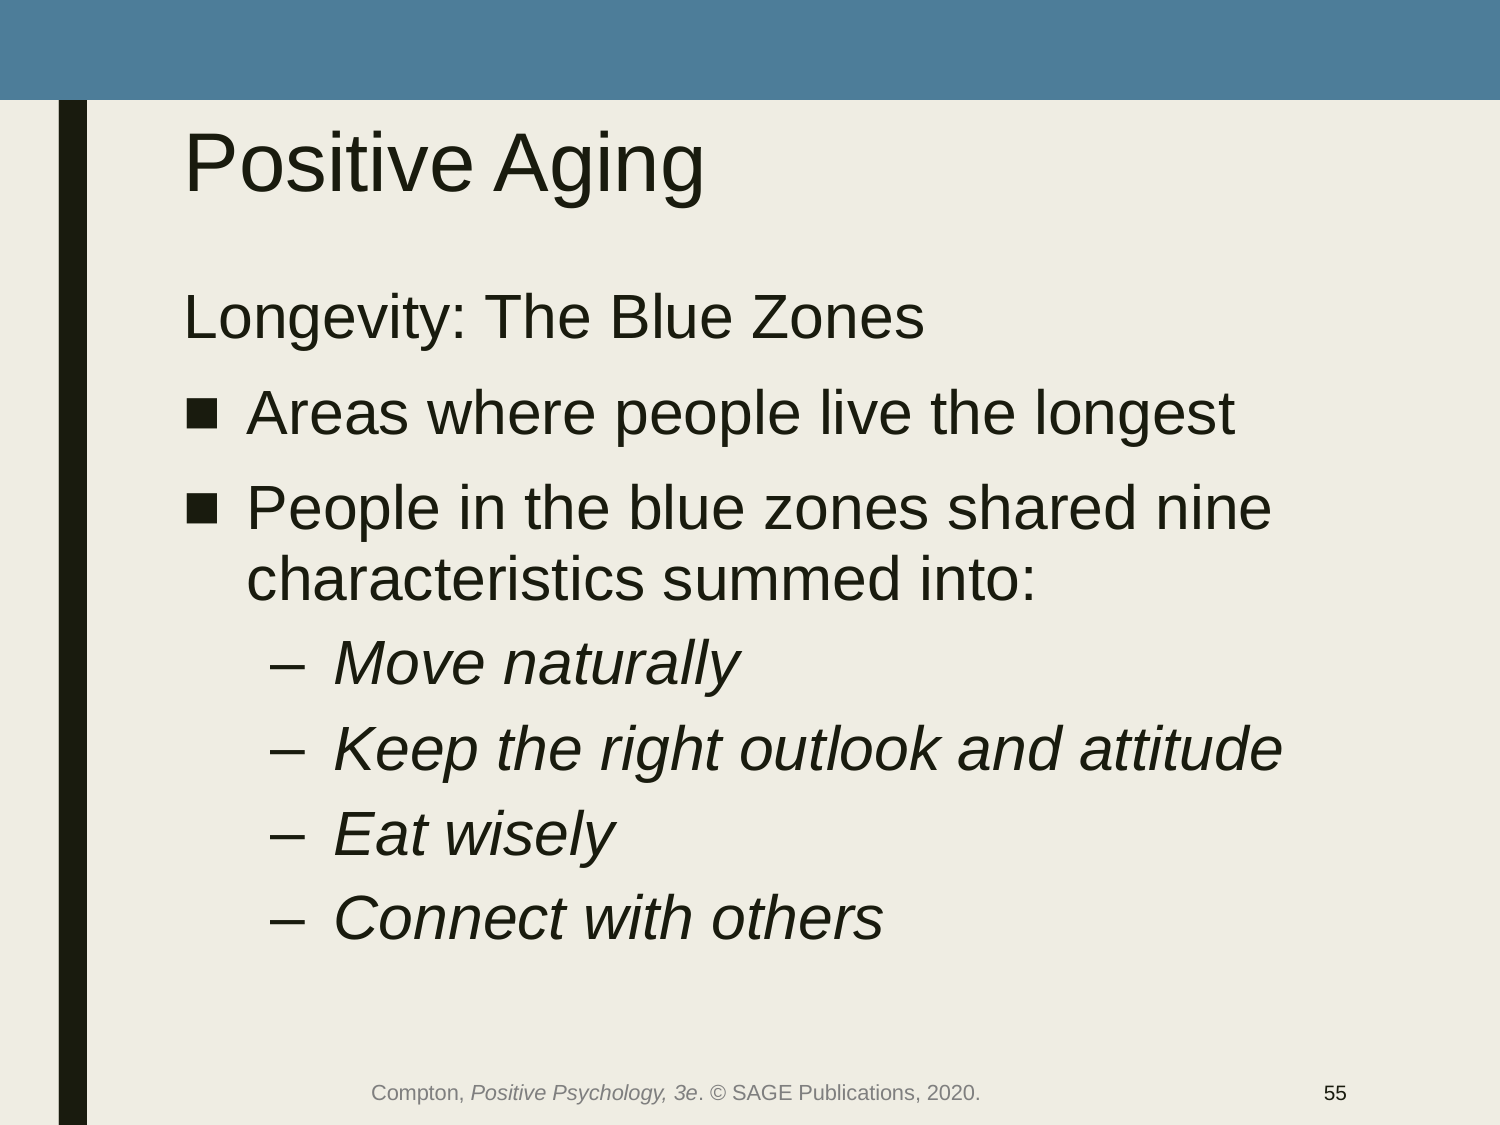

# Positive Aging
Longevity: The Blue Zones
Areas where people live the longest
People in the blue zones shared nine characteristics summed into:
Move naturally
Keep the right outlook and attitude
Eat wisely
Connect with others

Compton, Positive Psychology, 3e. © SAGE Publications, 2020.
55